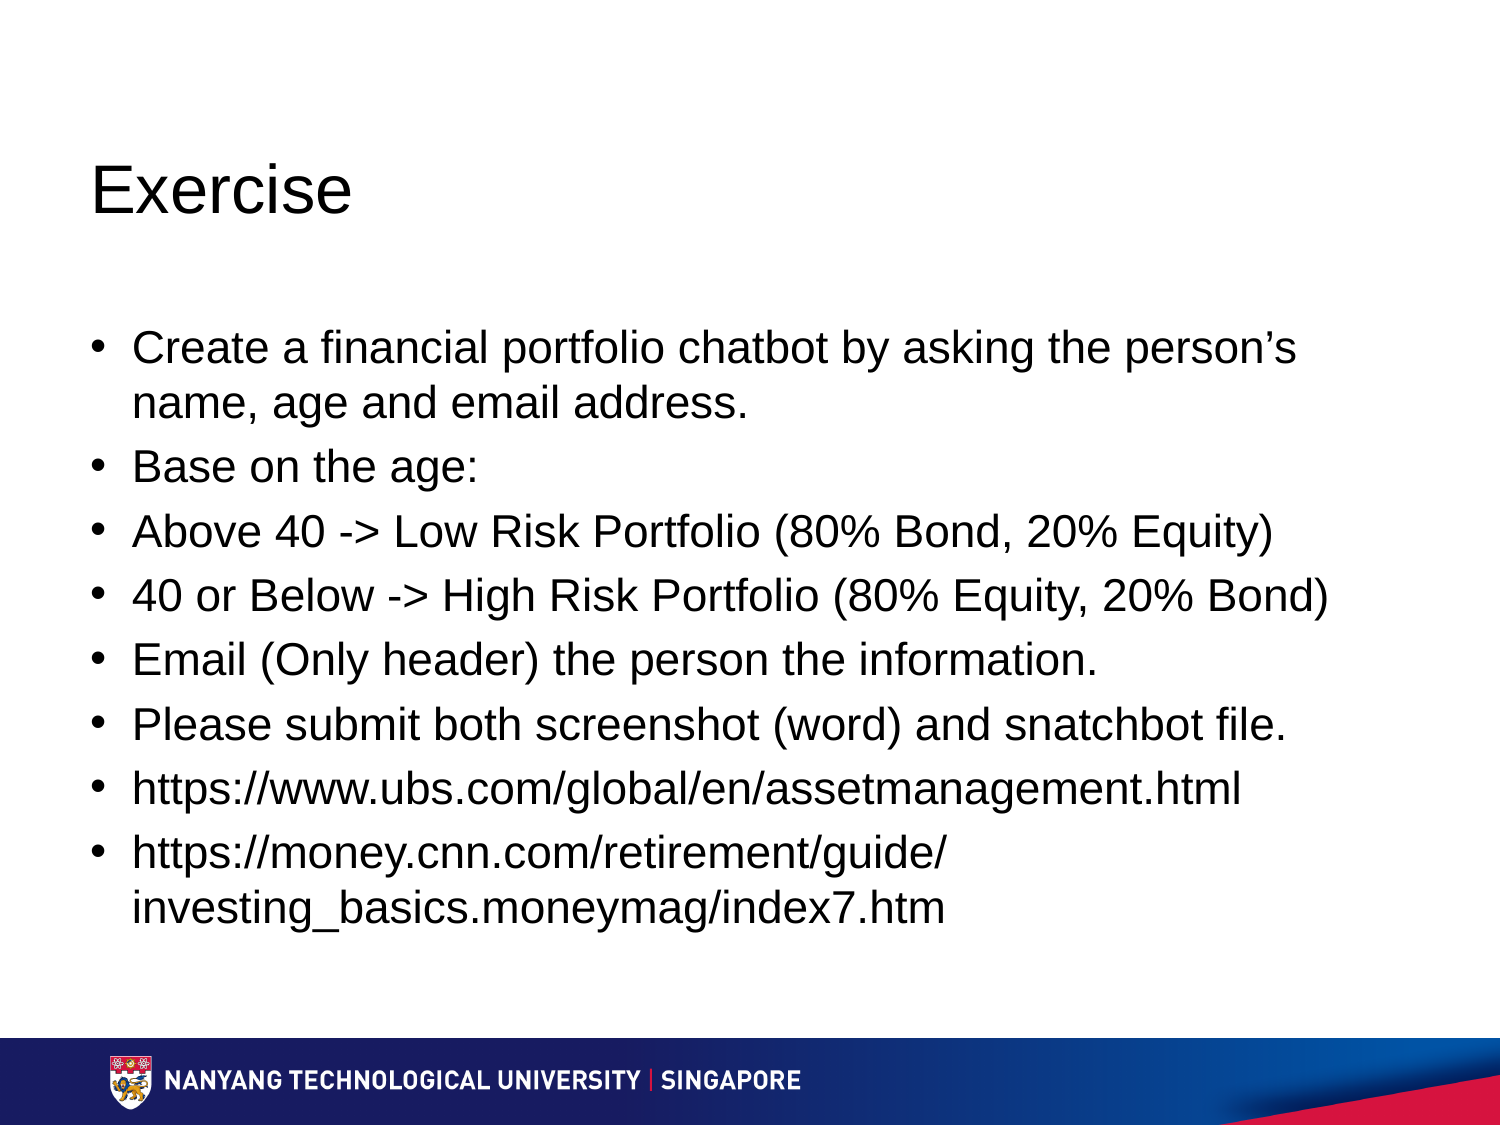

# Exercise
Create a financial portfolio chatbot by asking the person’s name, age and email address.
Base on the age:
Above 40 -> Low Risk Portfolio (80% Bond, 20% Equity)
40 or Below -> High Risk Portfolio (80% Equity, 20% Bond)
Email (Only header) the person the information.
Please submit both screenshot (word) and snatchbot file.
https://www.ubs.com/global/en/assetmanagement.html
https://money.cnn.com/retirement/guide/investing_basics.moneymag/index7.htm